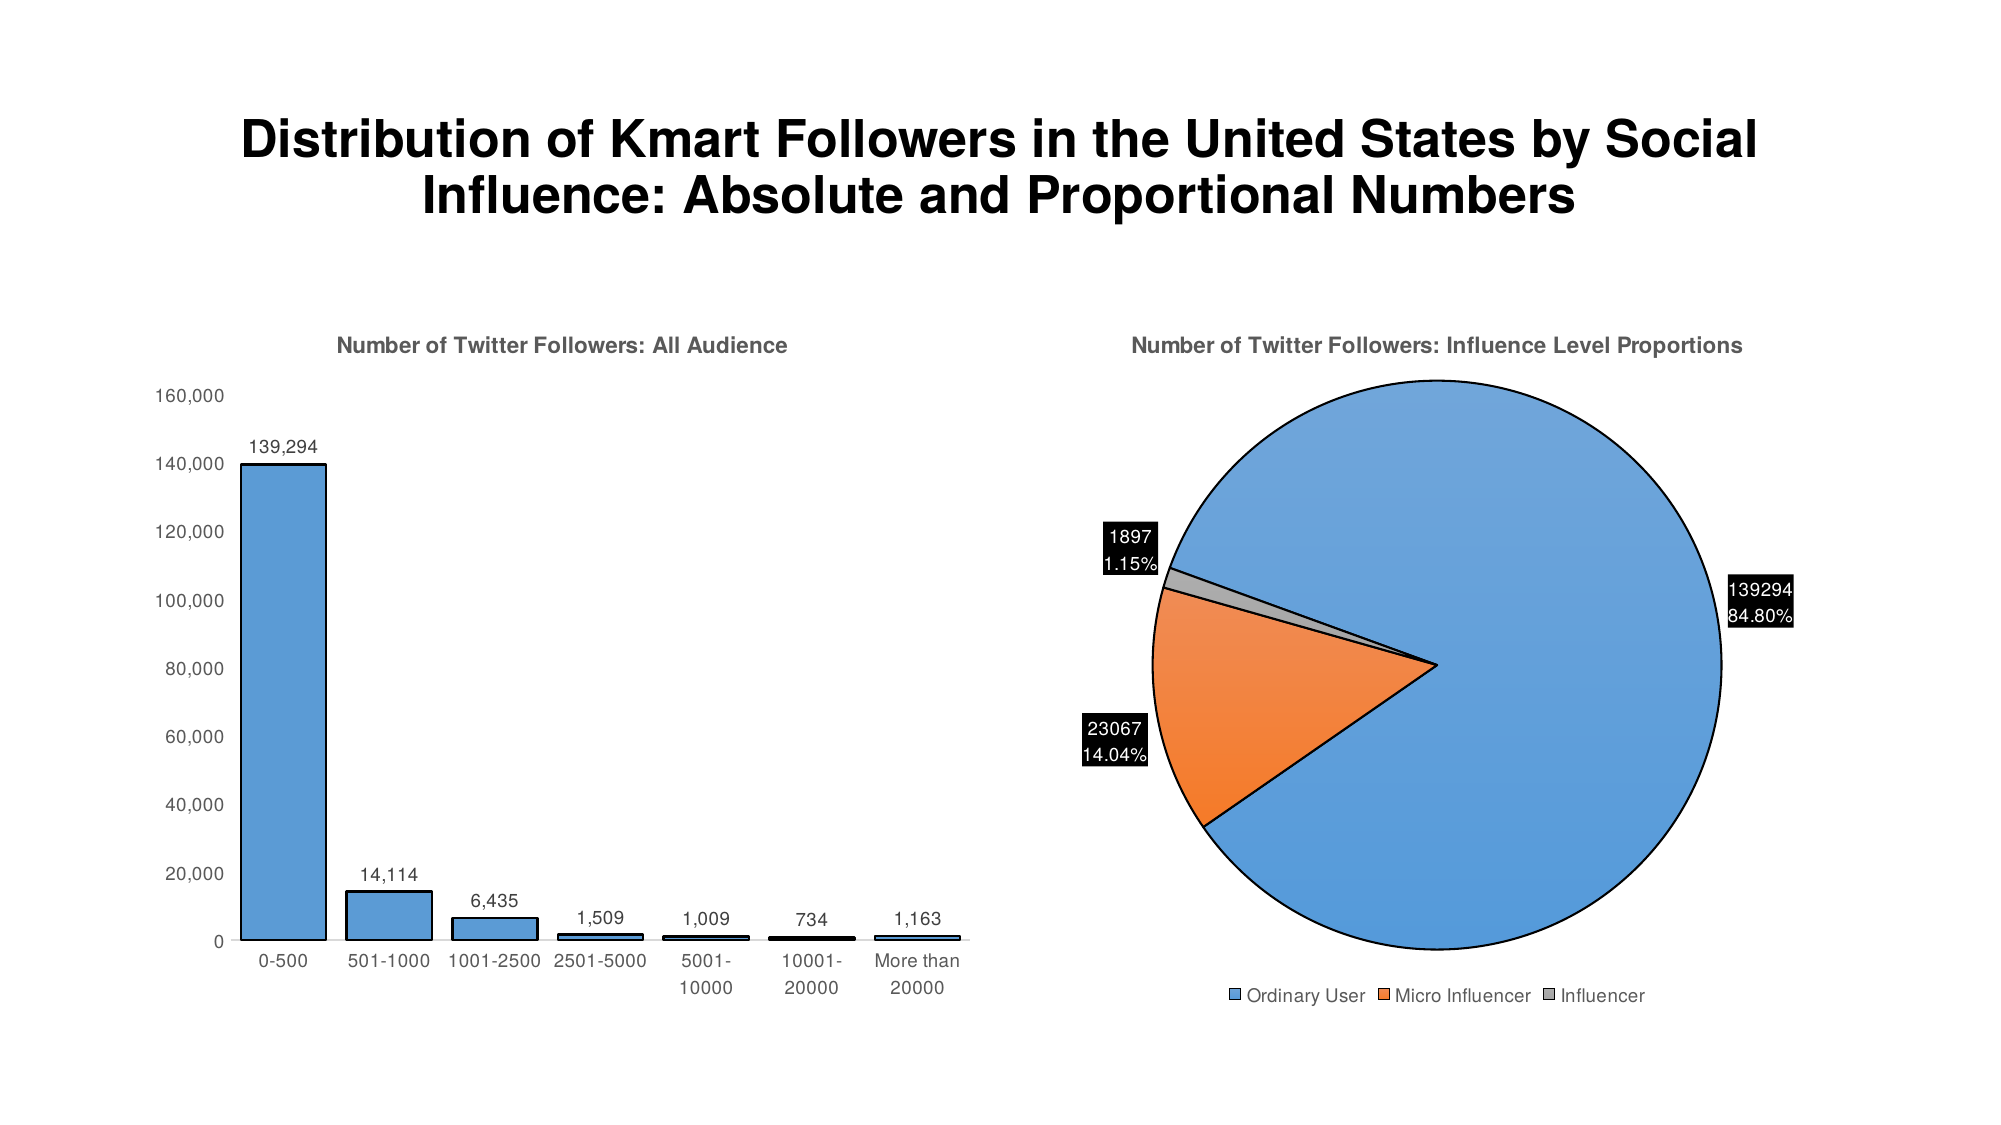

# Distribution of Kmart Followers in the United States by Social Influence: Absolute and Proportional Numbers

### Chart: Number of Twitter Followers: All Audience

| Category | Freq |
|---|---|
| 0-500 | 139294.0 |
| 501-1000 | 14114.0 |
| 1001-2500 | 6435.0 |
| 2501-5000 | 1509.0 |
| 5001-10000 | 1009.0 |
| 10001-20000 | 734.0 |
| More than 20000 | 1163.0 |

### Chart: Number of Twitter Followers: Influence Level Proportions

| Category | Count |
|---|---|
| Ordinary User | 139294.0 |
| Micro Influencer | 23067.0 |
| Influencer | 1897.0 |